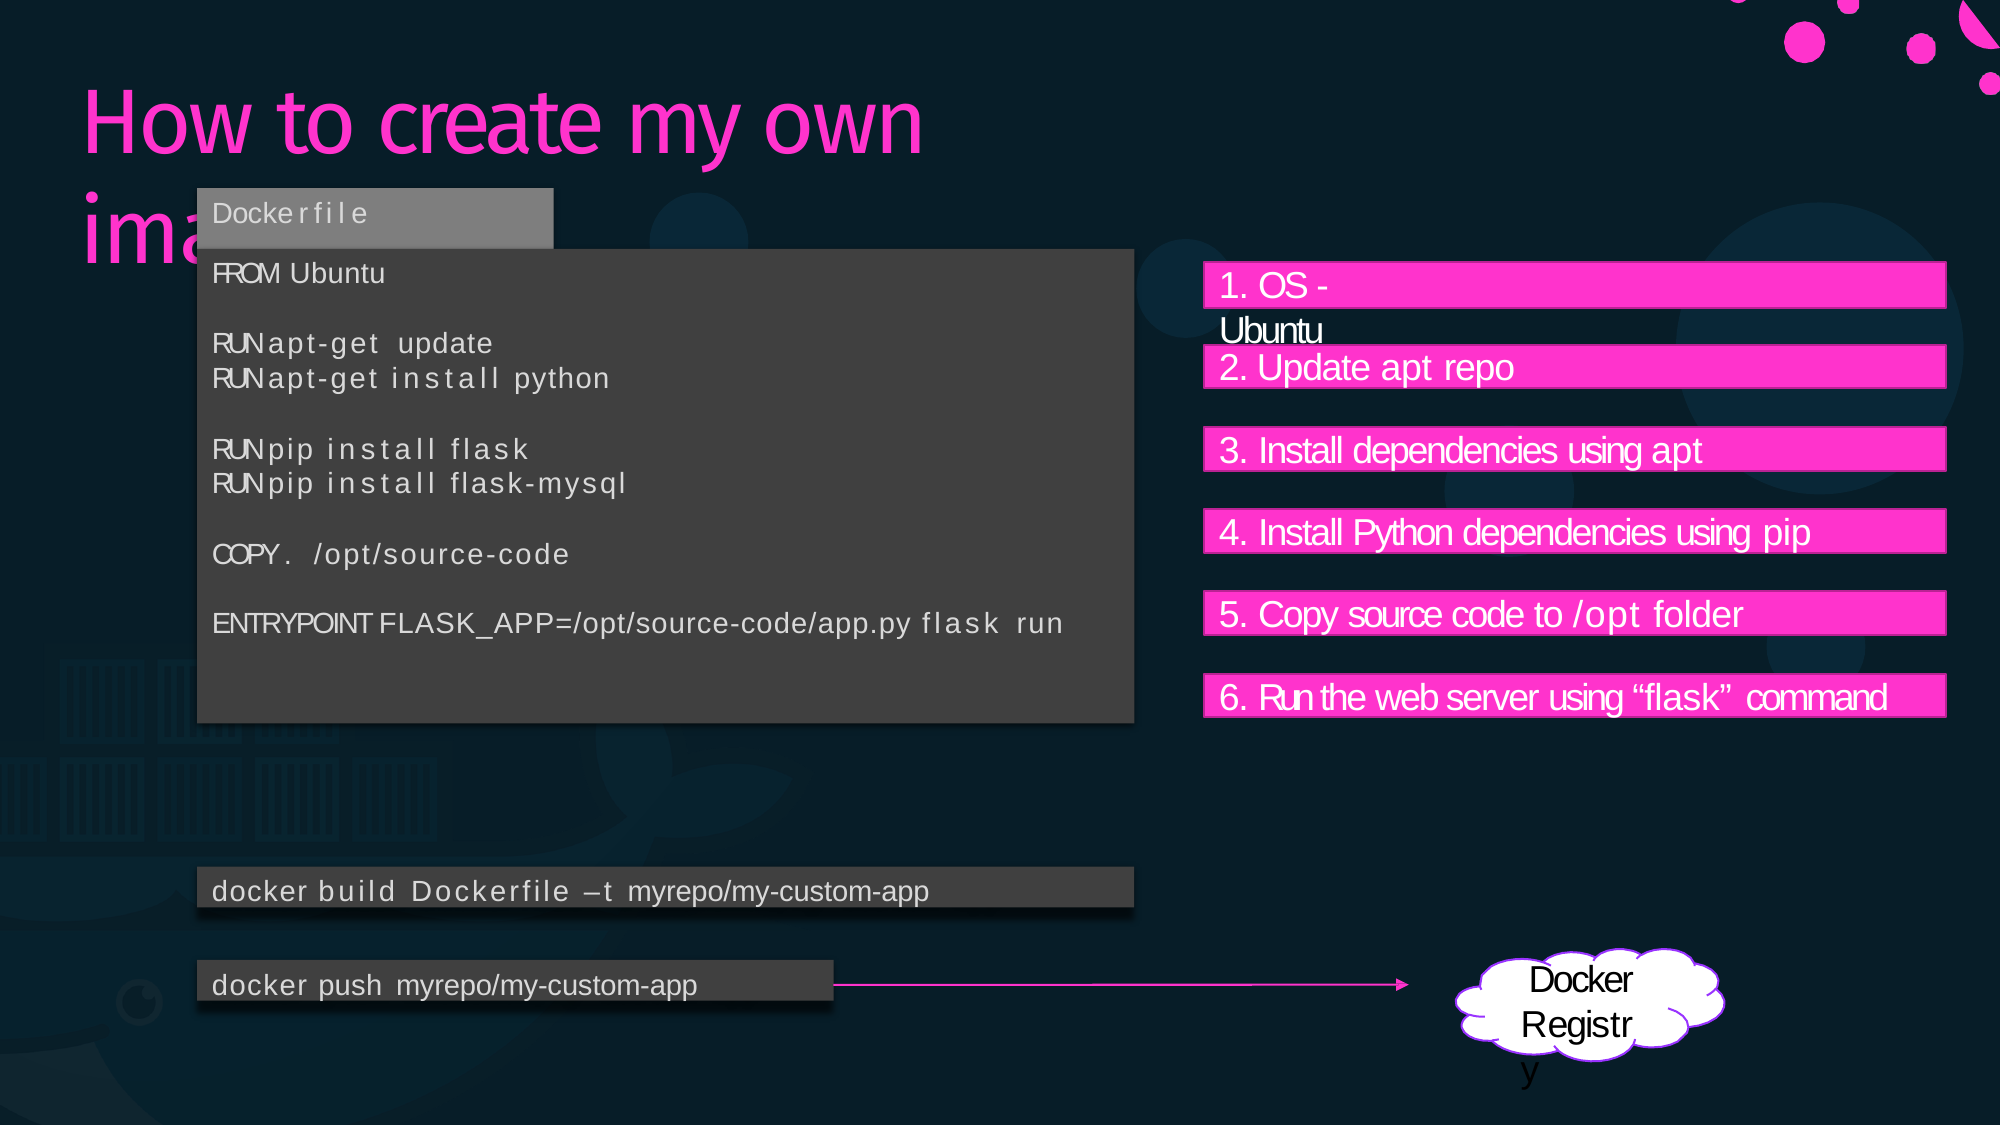

# How to create my own image?

Dockerfile

FROM Ubuntu
1. OS - Ubuntu

RUN apt-get update
RUN apt-get install python
2. Update apt repo

3. Install dependencies using apt
RUN pip install flask
RUN pip install flask-mysql
4. Install Python dependencies using pip
COPY . /opt/source-code

5. Copy source code to /opt folder

ENTRYPOINT FLASK_APP=/opt/source-code/app.py flask run
6. Run the web server using “flask” command

docker build Dockerfile –t myrepo/my-custom-app

Docker  Registry

docker push myrepo/my-custom-app